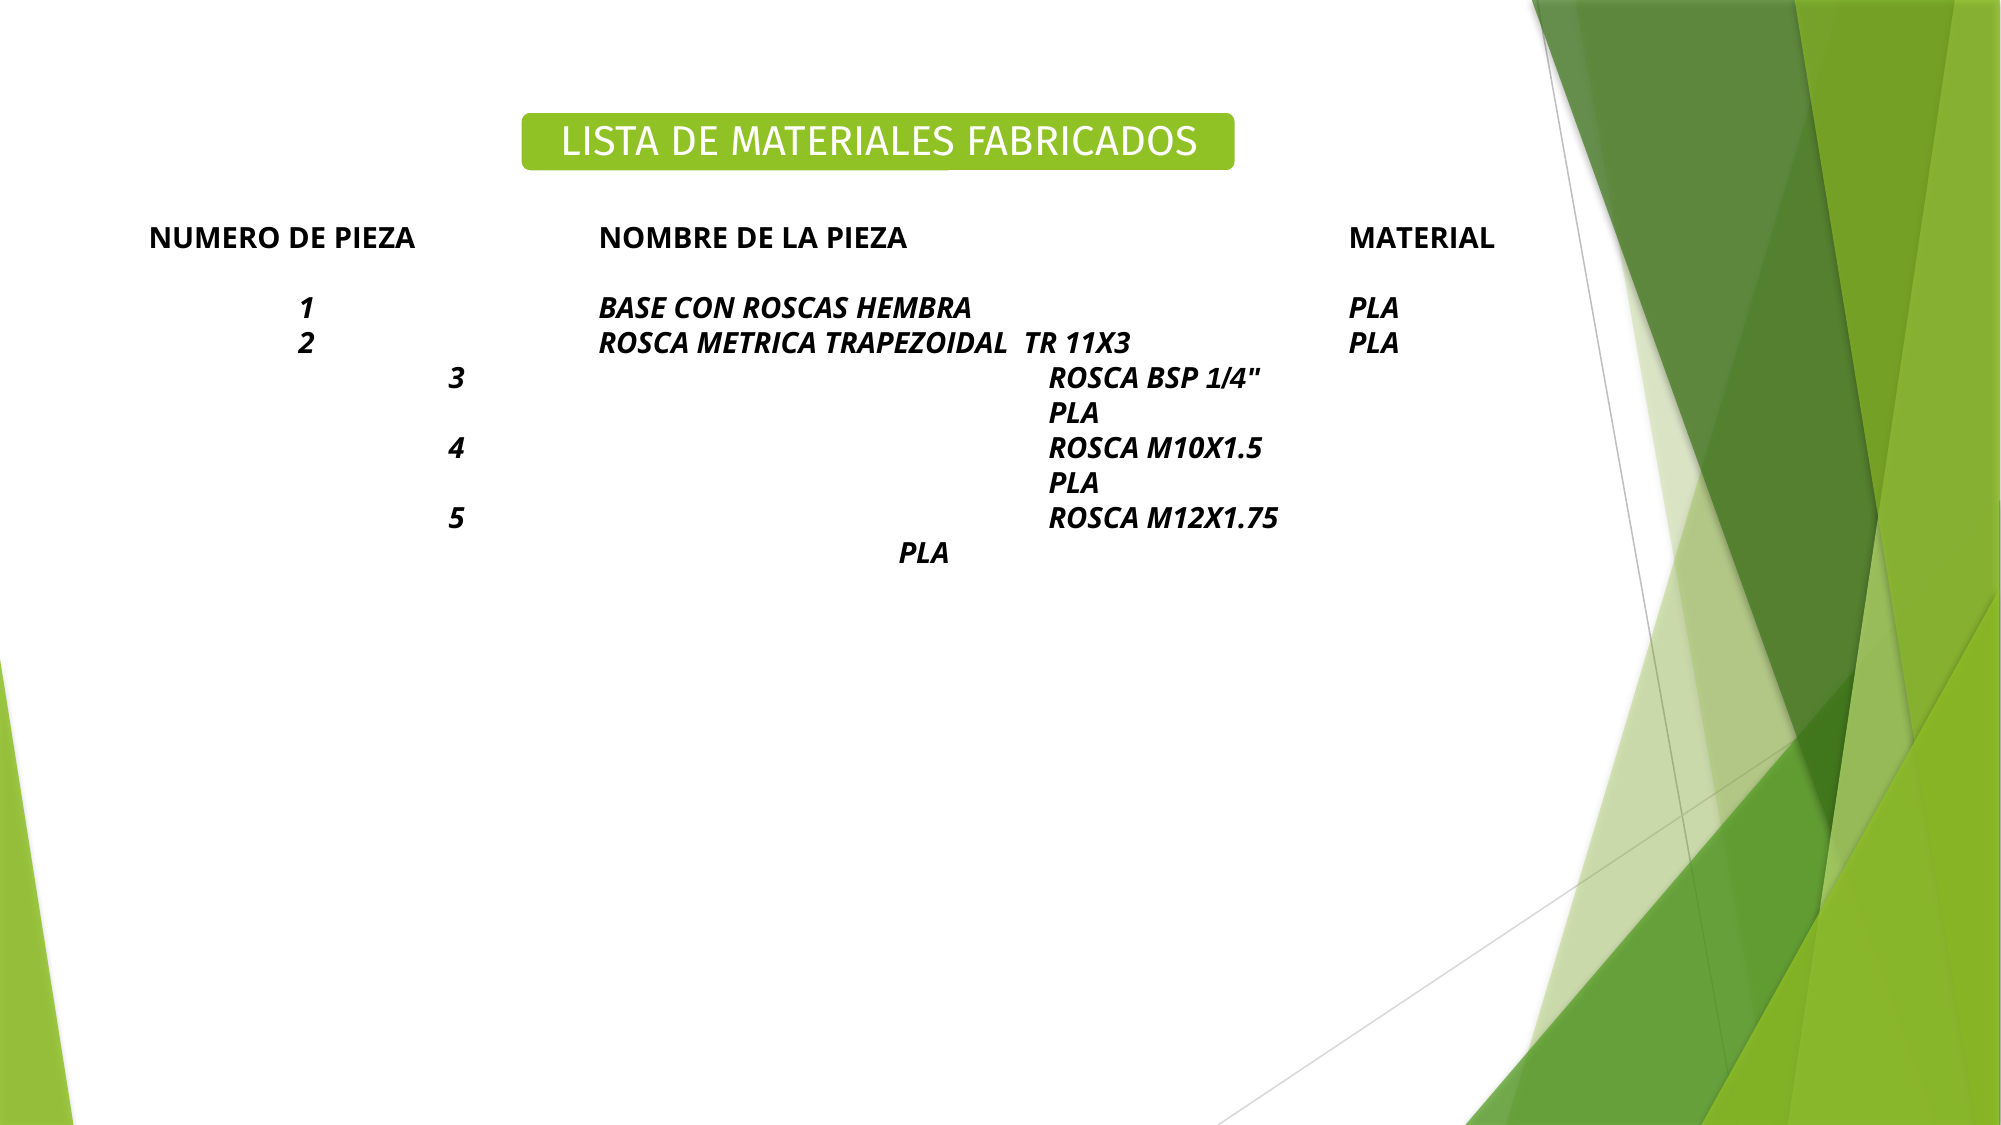

LISTA DE MATERIALES FABRICADOS
NUMERO DE PIEZA		NOMBRE DE LA PIEZA			MATERIAL

	1		BASE CON ROSCAS HEMBRA			PLA
	2		ROSCA METRICA TRAPEZOIDAL  TR 11X3		PLA
		3				ROSCA BSP 1/4"								PLA
		4				ROSCA M10X1.5								PLA
		5				ROSCA M12X1.75							PLA